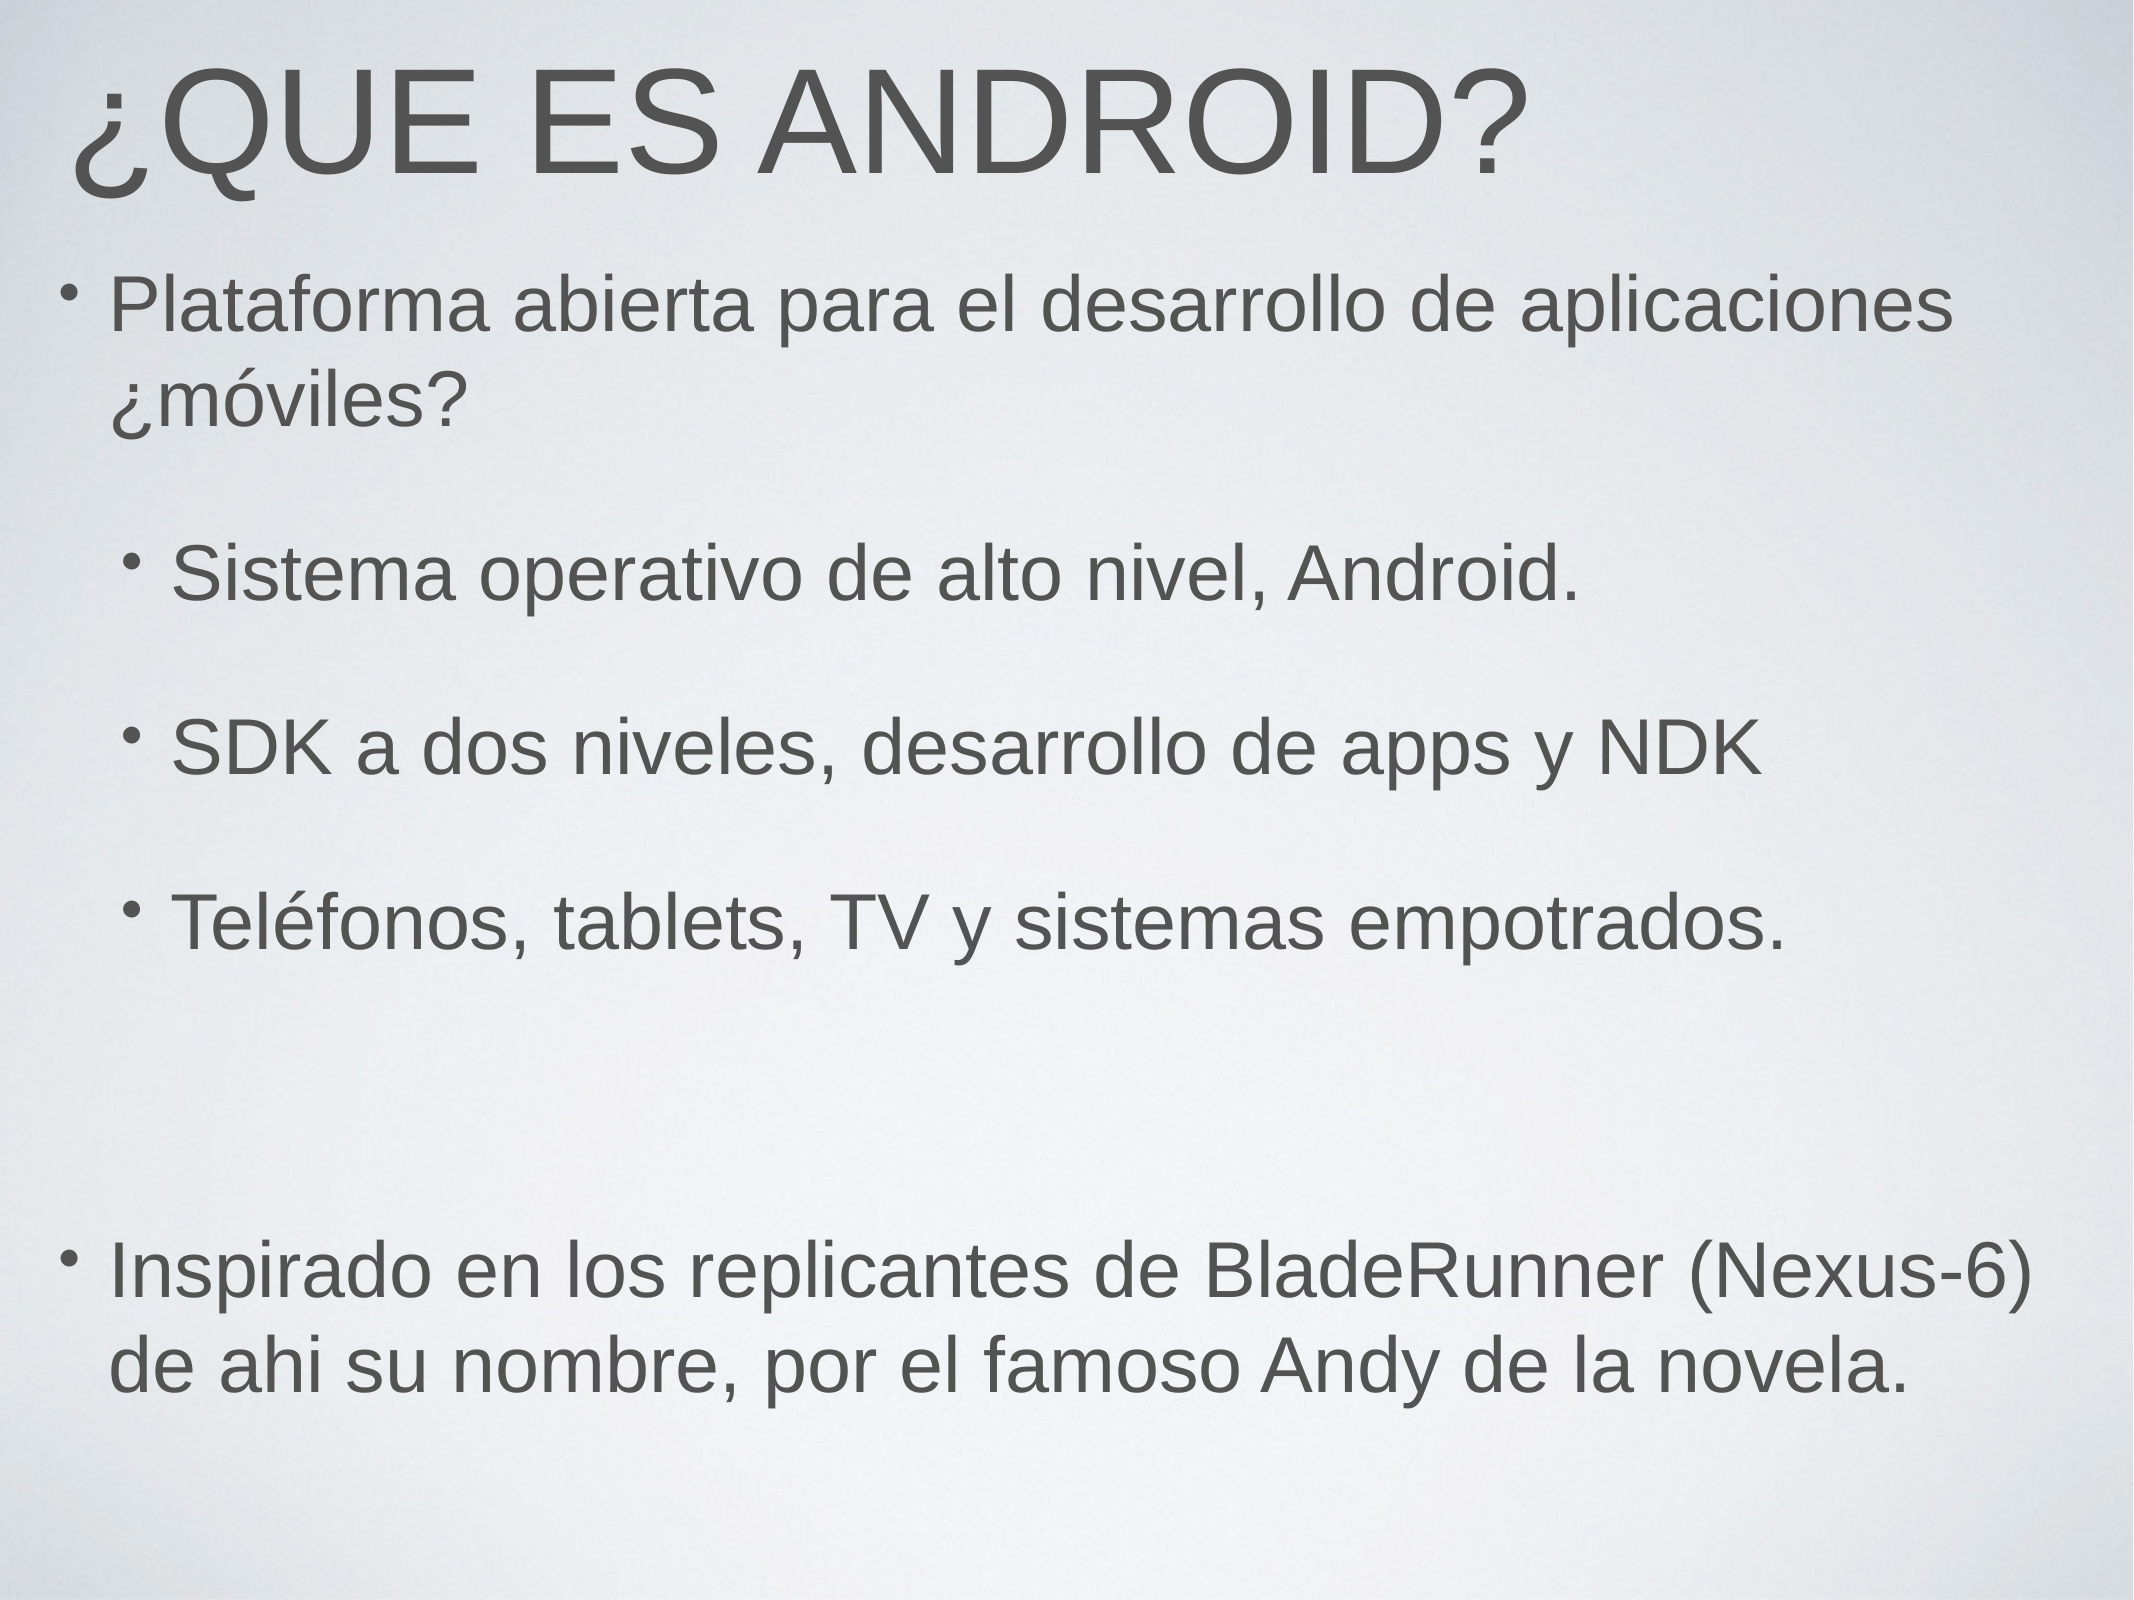

# ¿Que es Android?
Plataforma abierta para el desarrollo de aplicaciones ¿móviles?
Sistema operativo de alto nivel, Android.
SDK a dos niveles, desarrollo de apps y NDK
Teléfonos, tablets, TV y sistemas empotrados.

Inspirado en los replicantes de BladeRunner (Nexus-6) de ahi su nombre, por el famoso Andy de la novela.